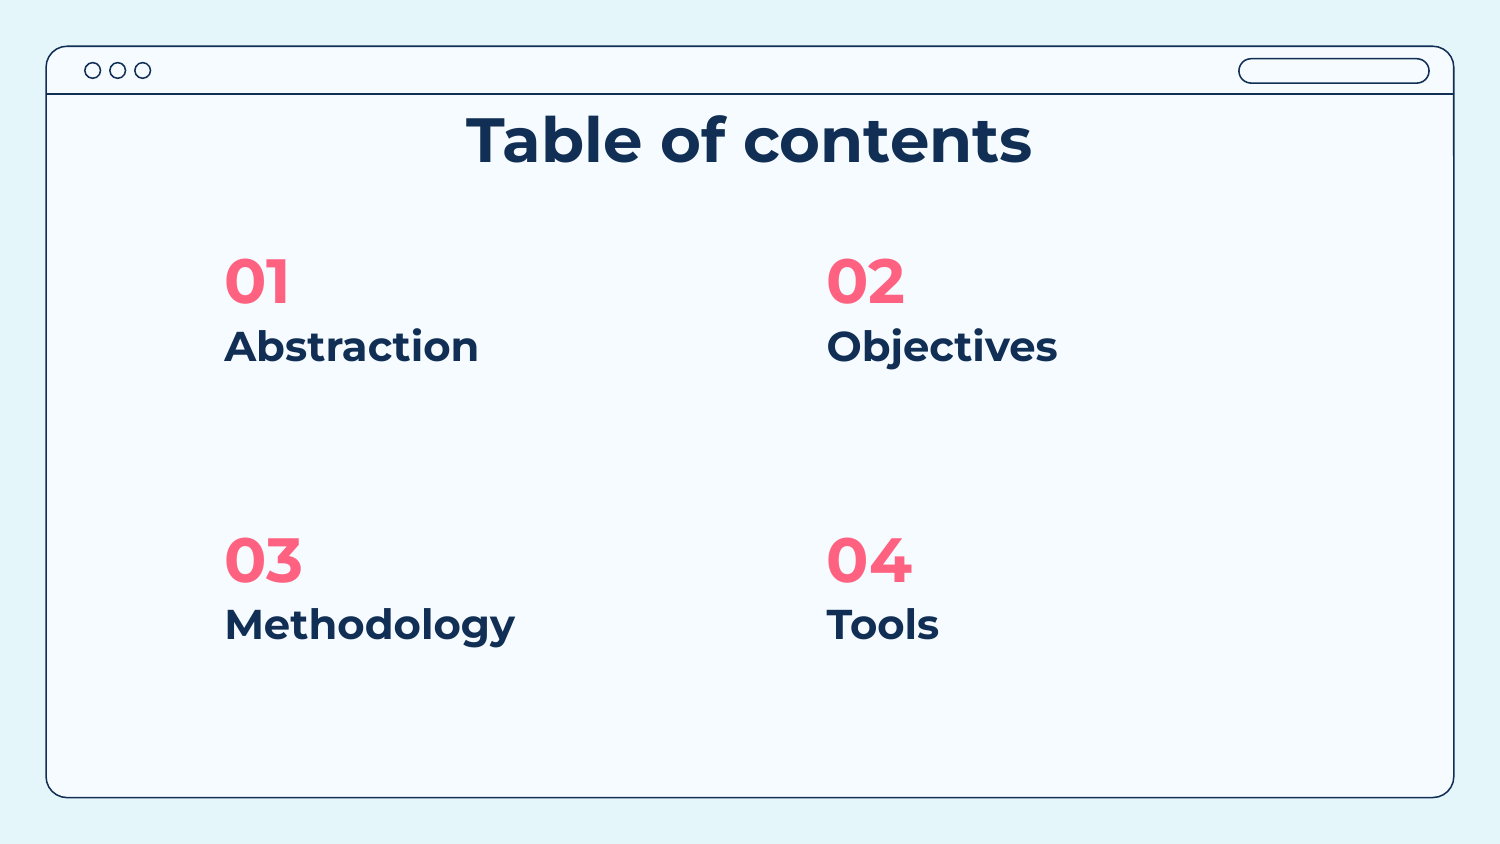

# Table of contents
01
02
Abstraction
Objectives
03
04
Methodology
Tools